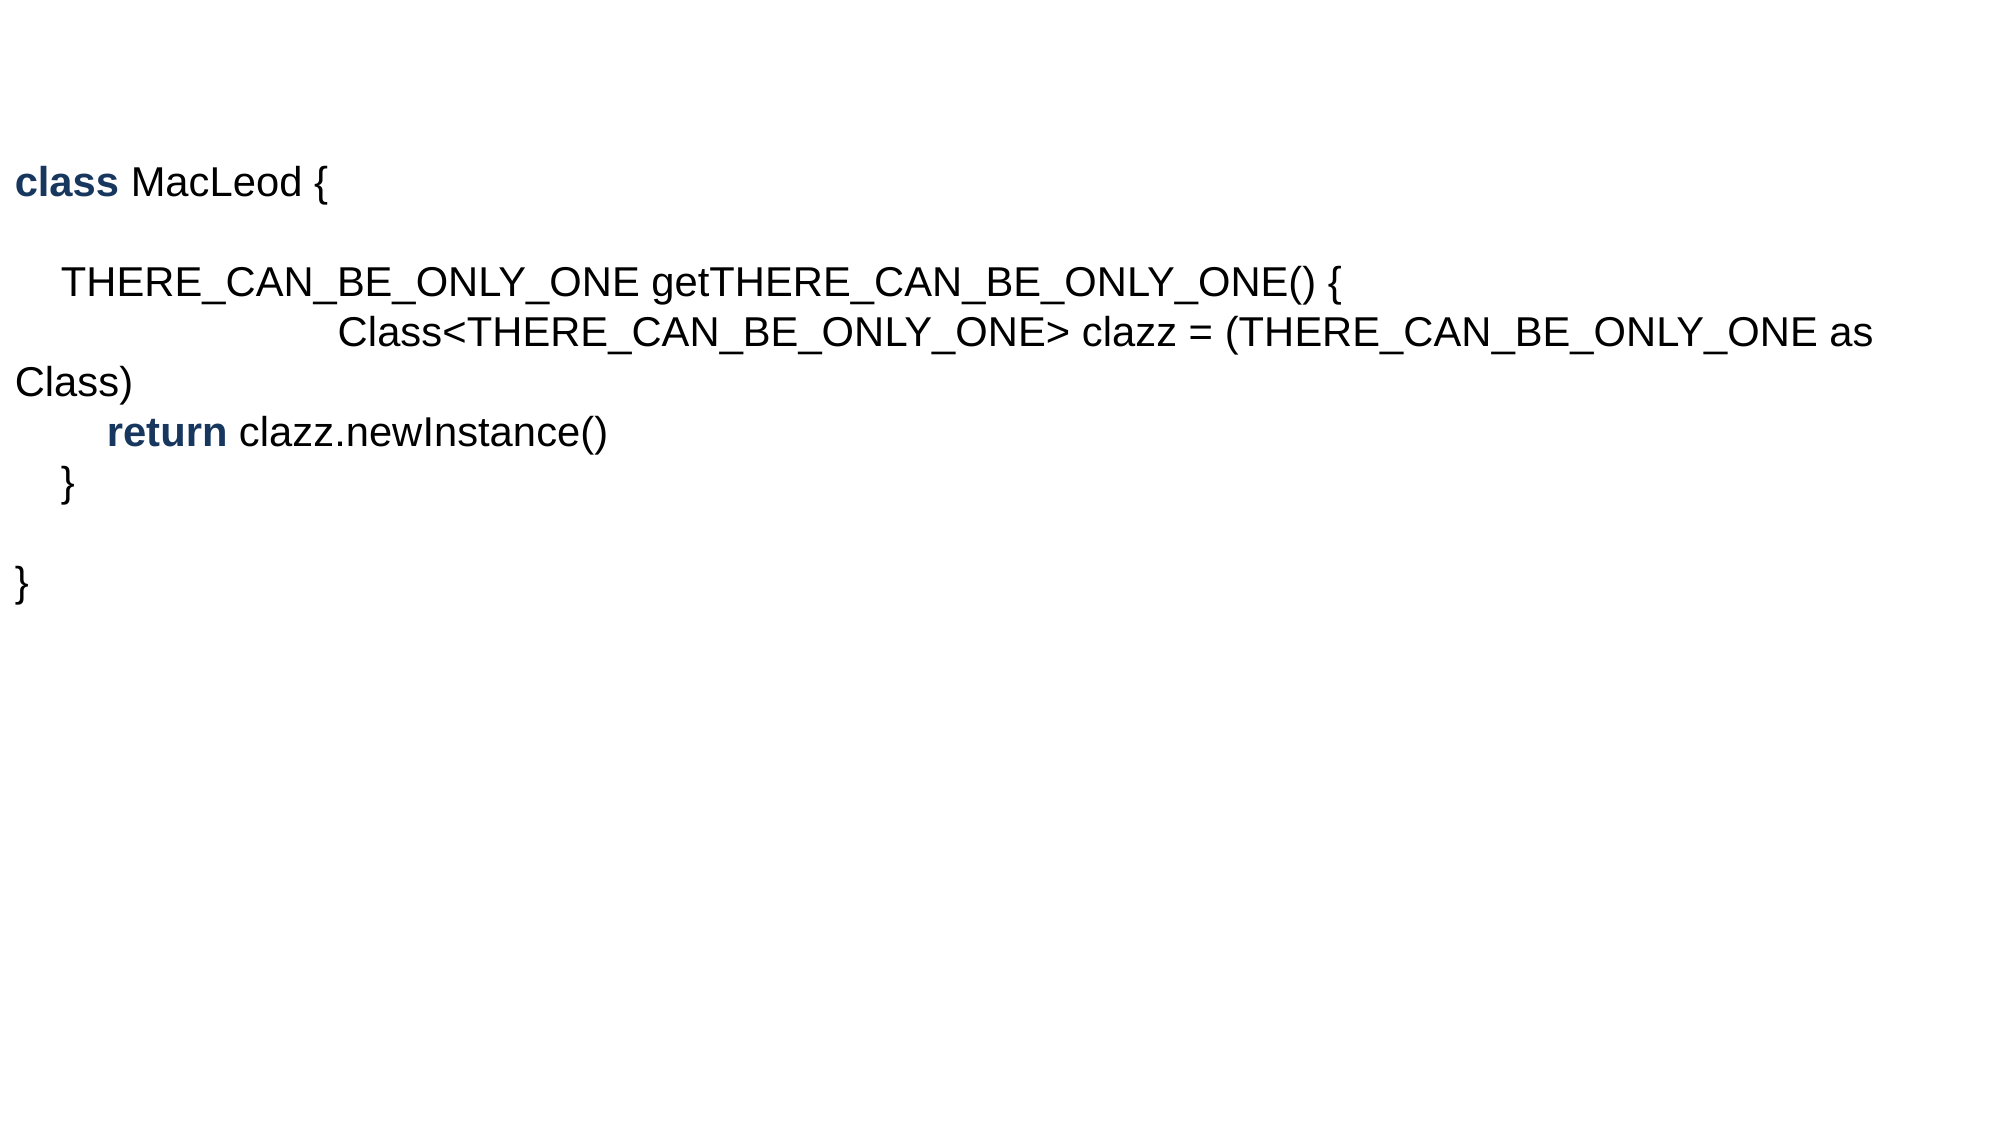

class MacLeod {

    THERE_CAN_BE_ONLY_ONE getTHERE_CAN_BE_ONLY_ONE() {
 		  Class<THERE_CAN_BE_ONLY_ONE> clazz = (THERE_CAN_BE_ONLY_ONE as Class)
        return clazz.newInstance()
    }

}